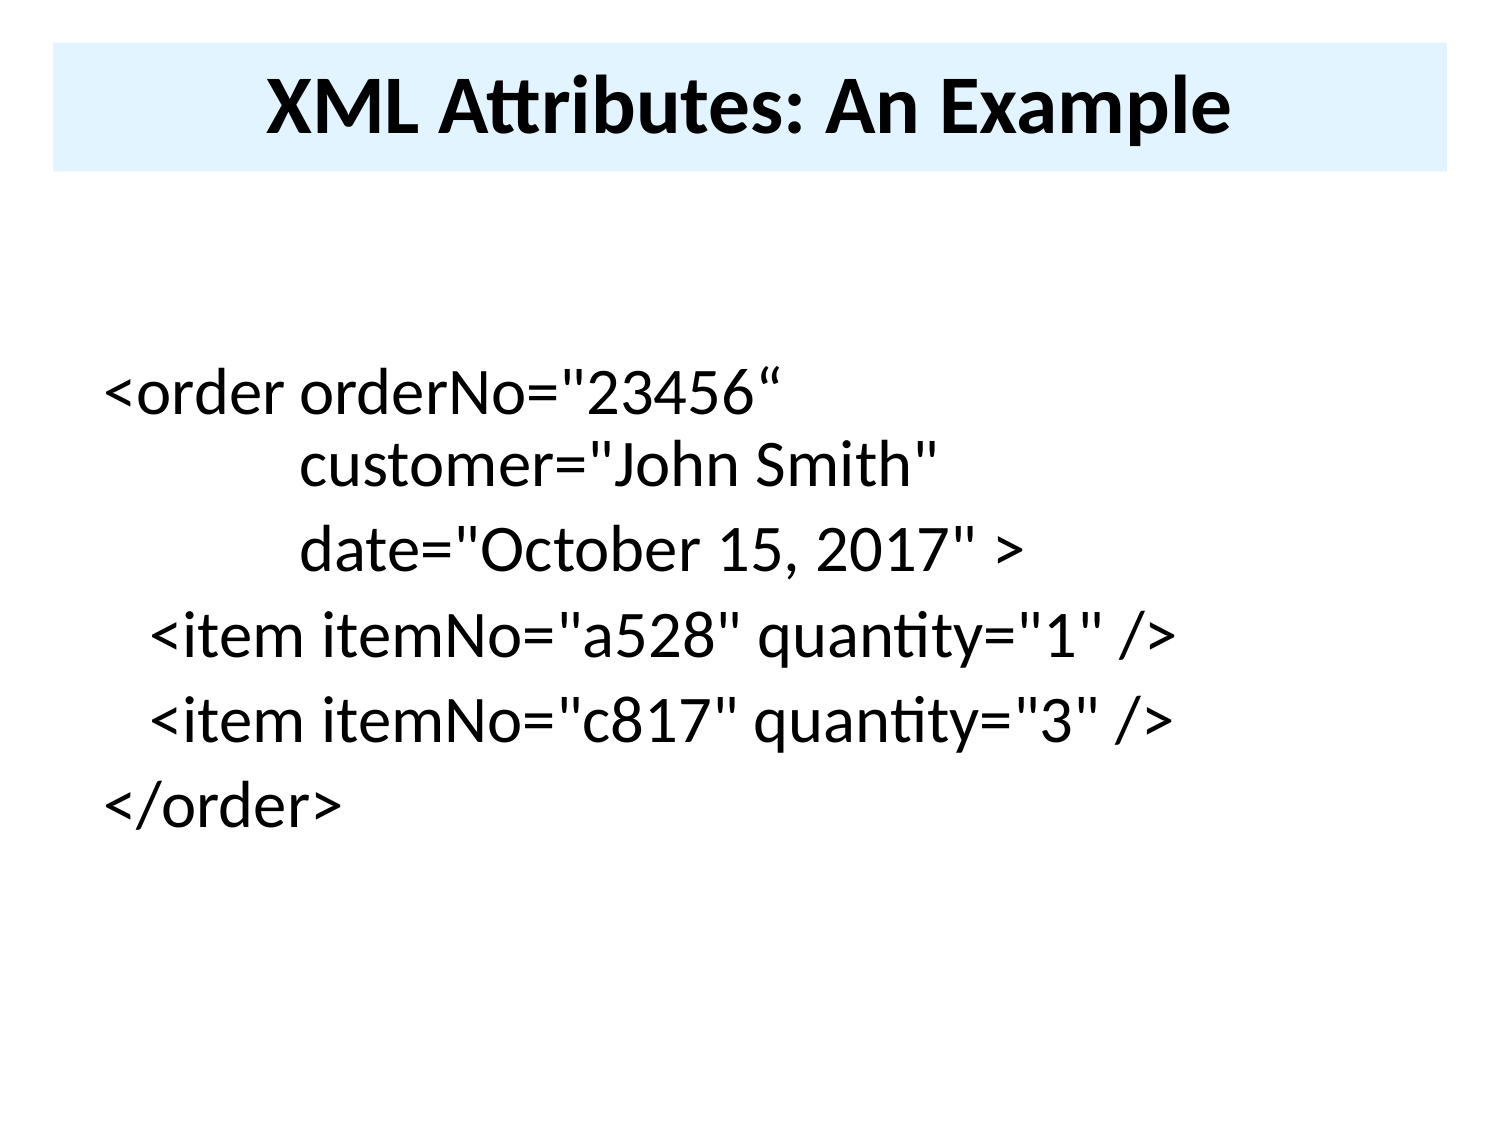

# XML Attributes: An Example
<order	orderNo="23456“
	customer="John Smith"
		date="October 15, 2017" >
	<item itemNo="a528" quantity="1" />
	<item itemNo="c817" quantity="3" />
</order>